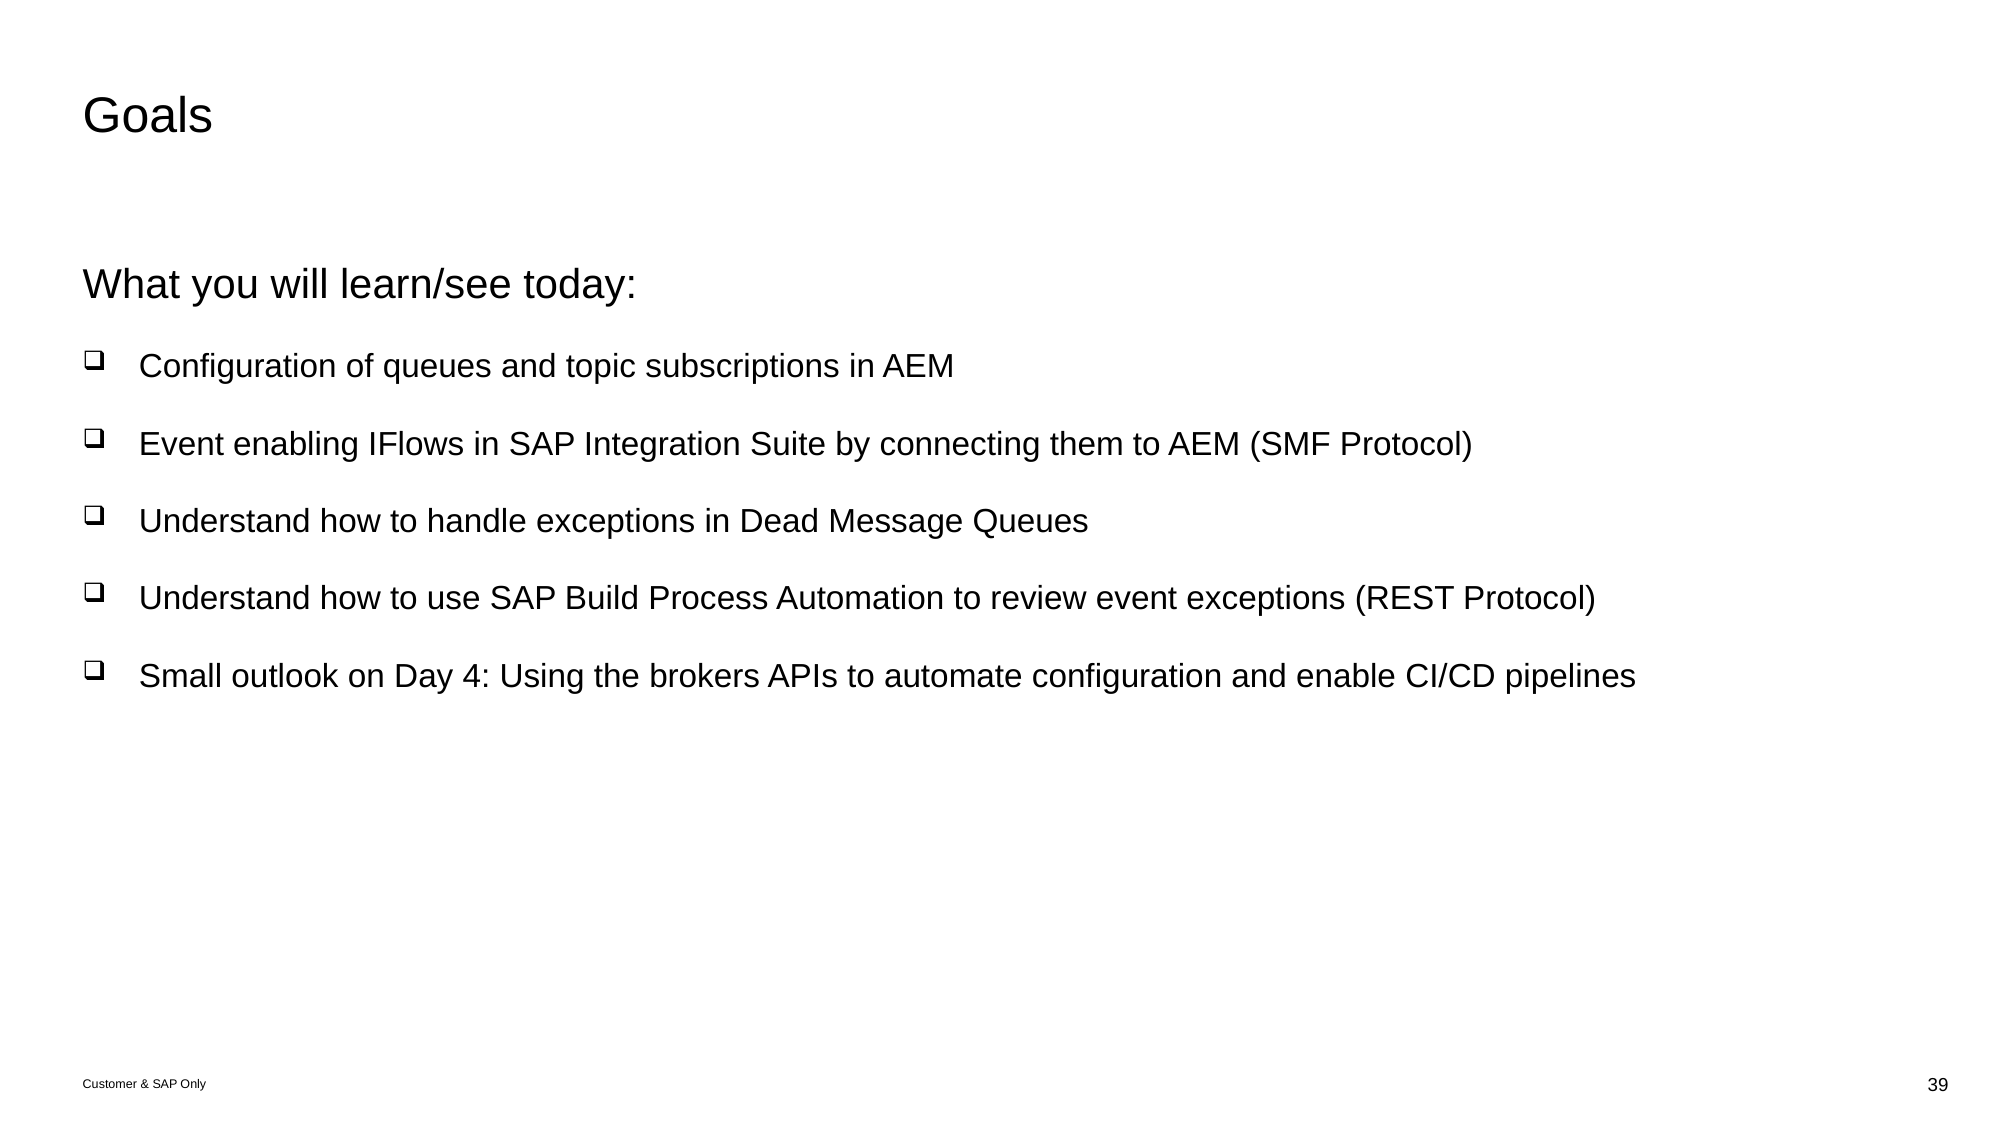

# Goals
What you will learn/see today:
Configuration of queues and topic subscriptions in AEM
Event enabling IFlows in SAP Integration Suite by connecting them to AEM (SMF Protocol)
Understand how to handle exceptions in Dead Message Queues
Understand how to use SAP Build Process Automation to review event exceptions (REST Protocol)
Small outlook on Day 4: Using the brokers APIs to automate configuration and enable CI/CD pipelines